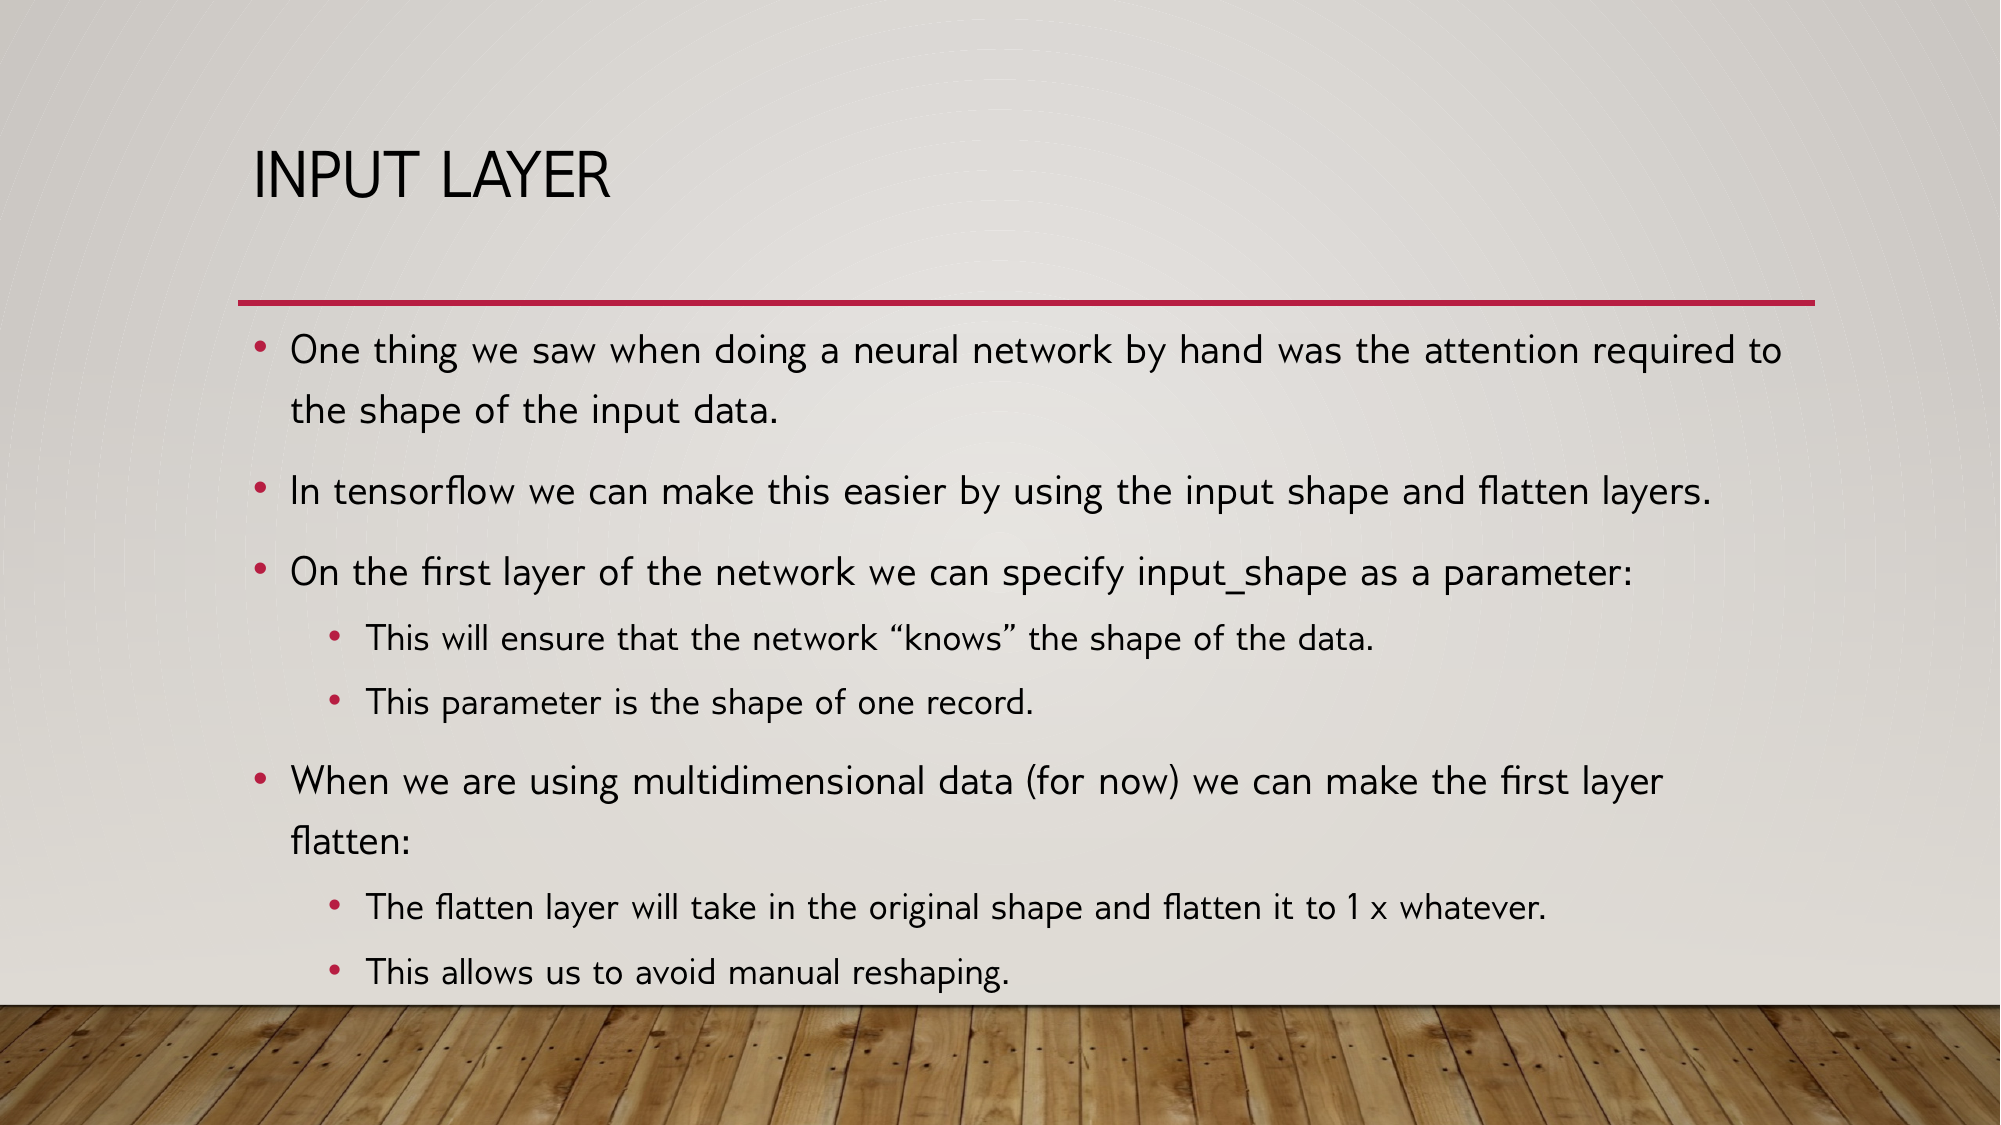

# Input Layer
One thing we saw when doing a neural network by hand was the attention required to the shape of the input data.
In tensorflow we can make this easier by using the input shape and flatten layers.
On the first layer of the network we can specify input_shape as a parameter:
This will ensure that the network “knows” the shape of the data.
This parameter is the shape of one record.
When we are using multidimensional data (for now) we can make the first layer flatten:
The flatten layer will take in the original shape and flatten it to 1 x whatever.
This allows us to avoid manual reshaping.